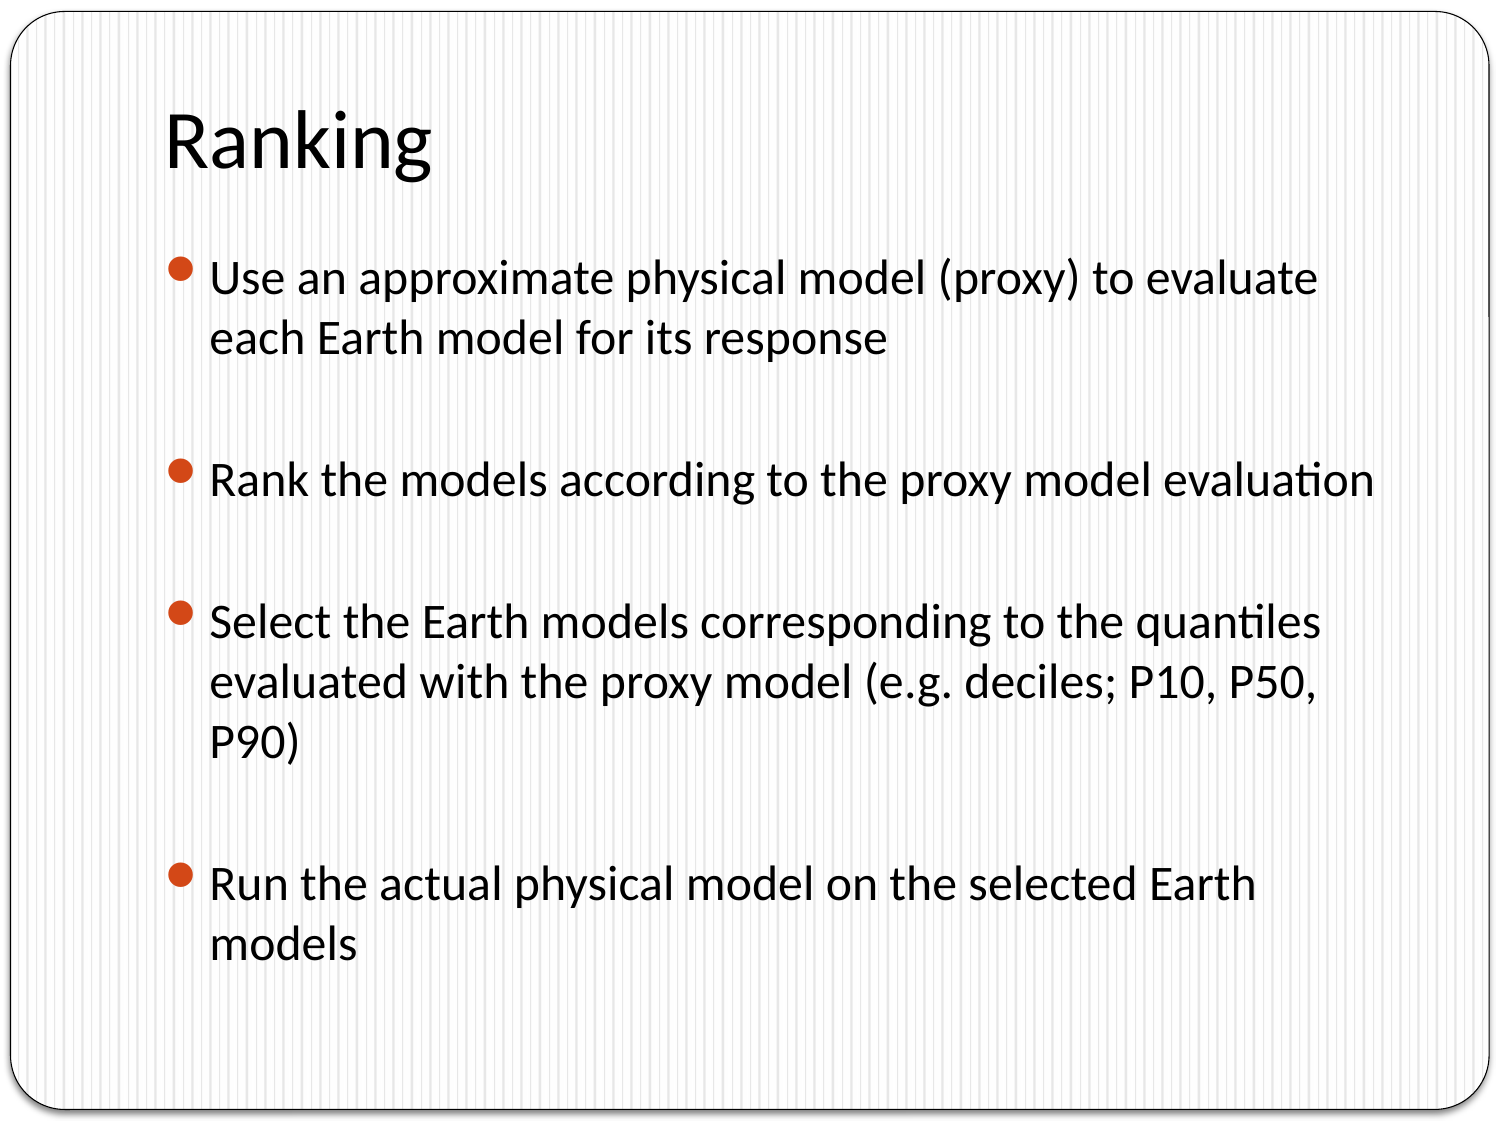

# Ranking
Use an approximate physical model (proxy) to evaluate each Earth model for its response

Rank the models according to the proxy model evaluation

Select the Earth models corresponding to the quantiles evaluated with the proxy model (e.g. deciles; P10, P50, P90)

Run the actual physical model on the selected Earth models